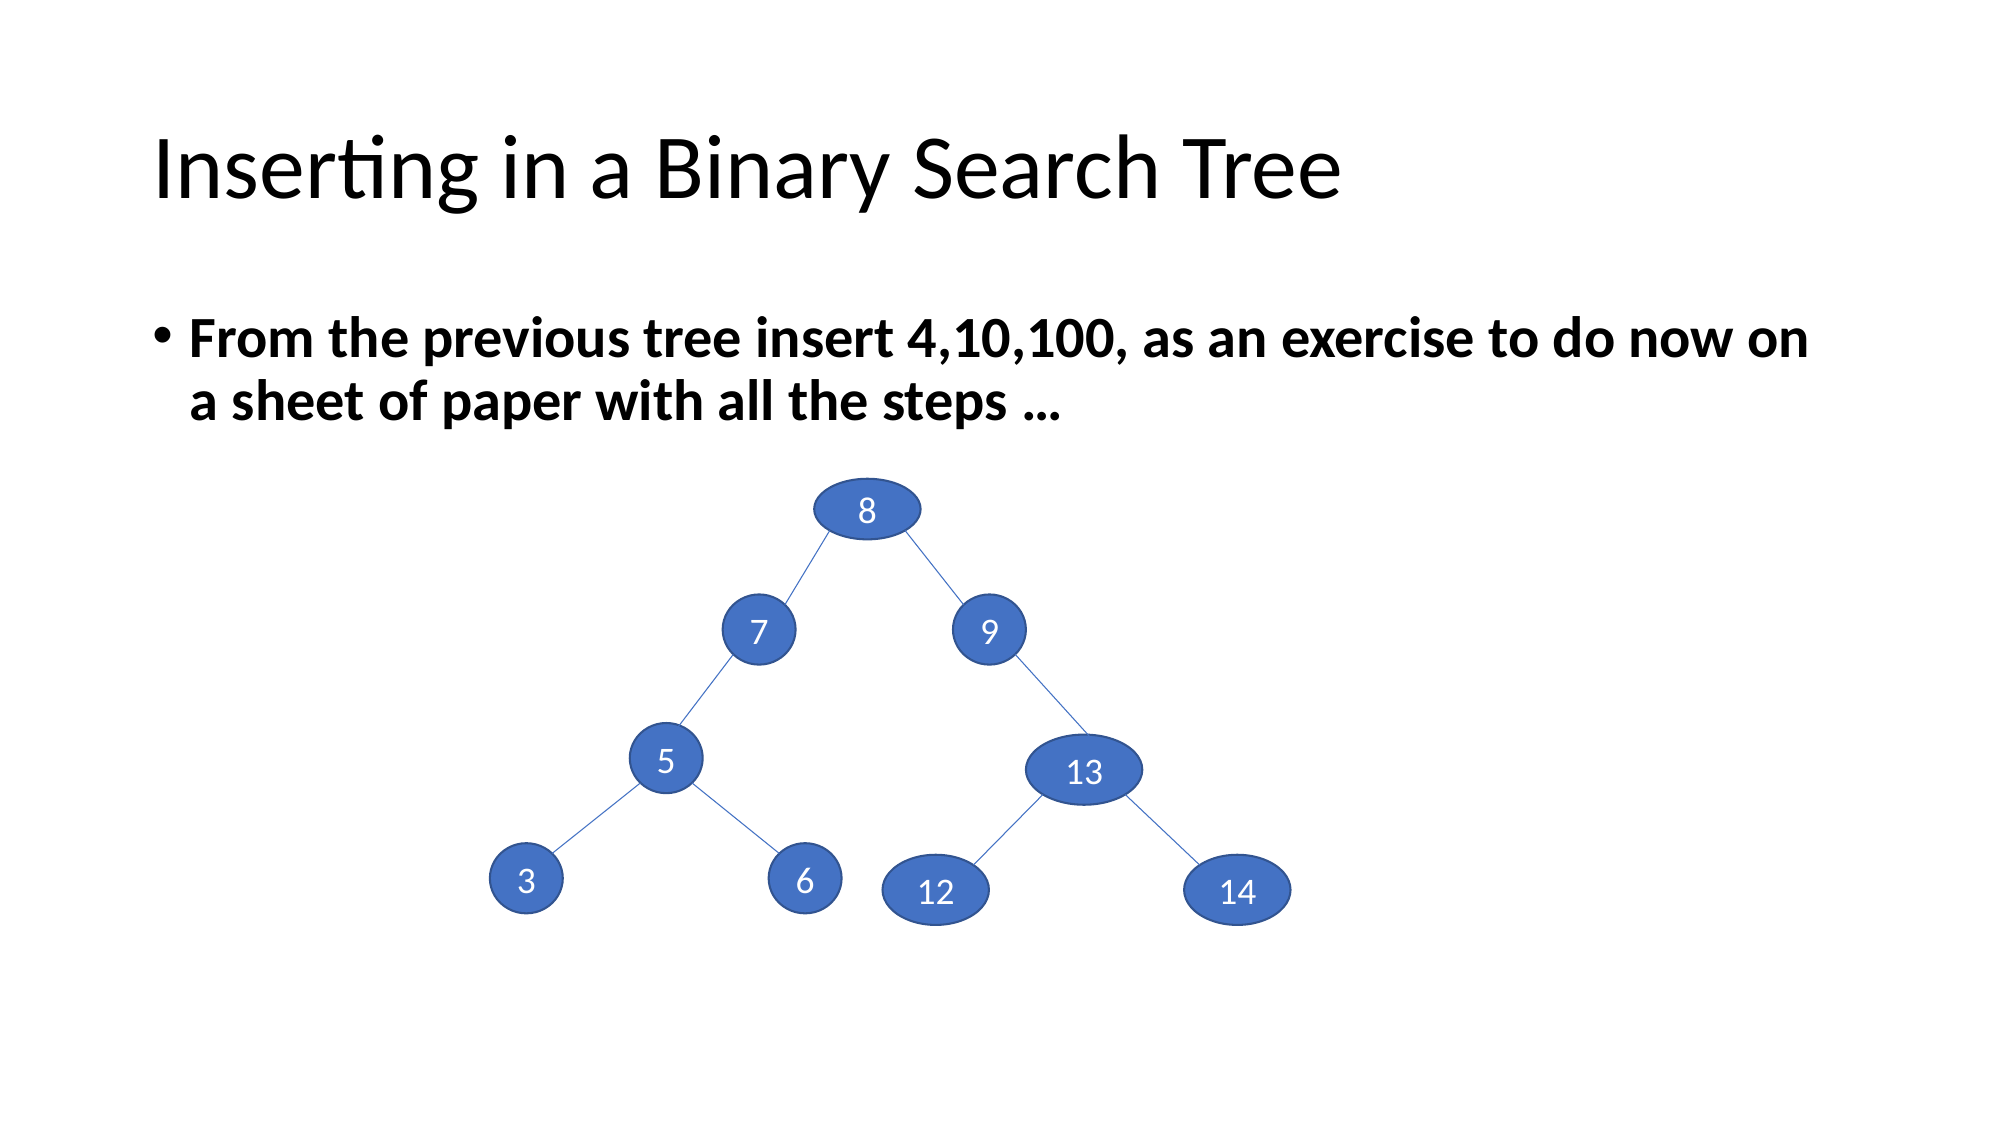

# Inserting in a Binary Search Tree
From the previous tree insert 4,10,100, as an exercise to do now on a sheet of paper with all the steps …
8
7
9
5
13
6
3
14
12